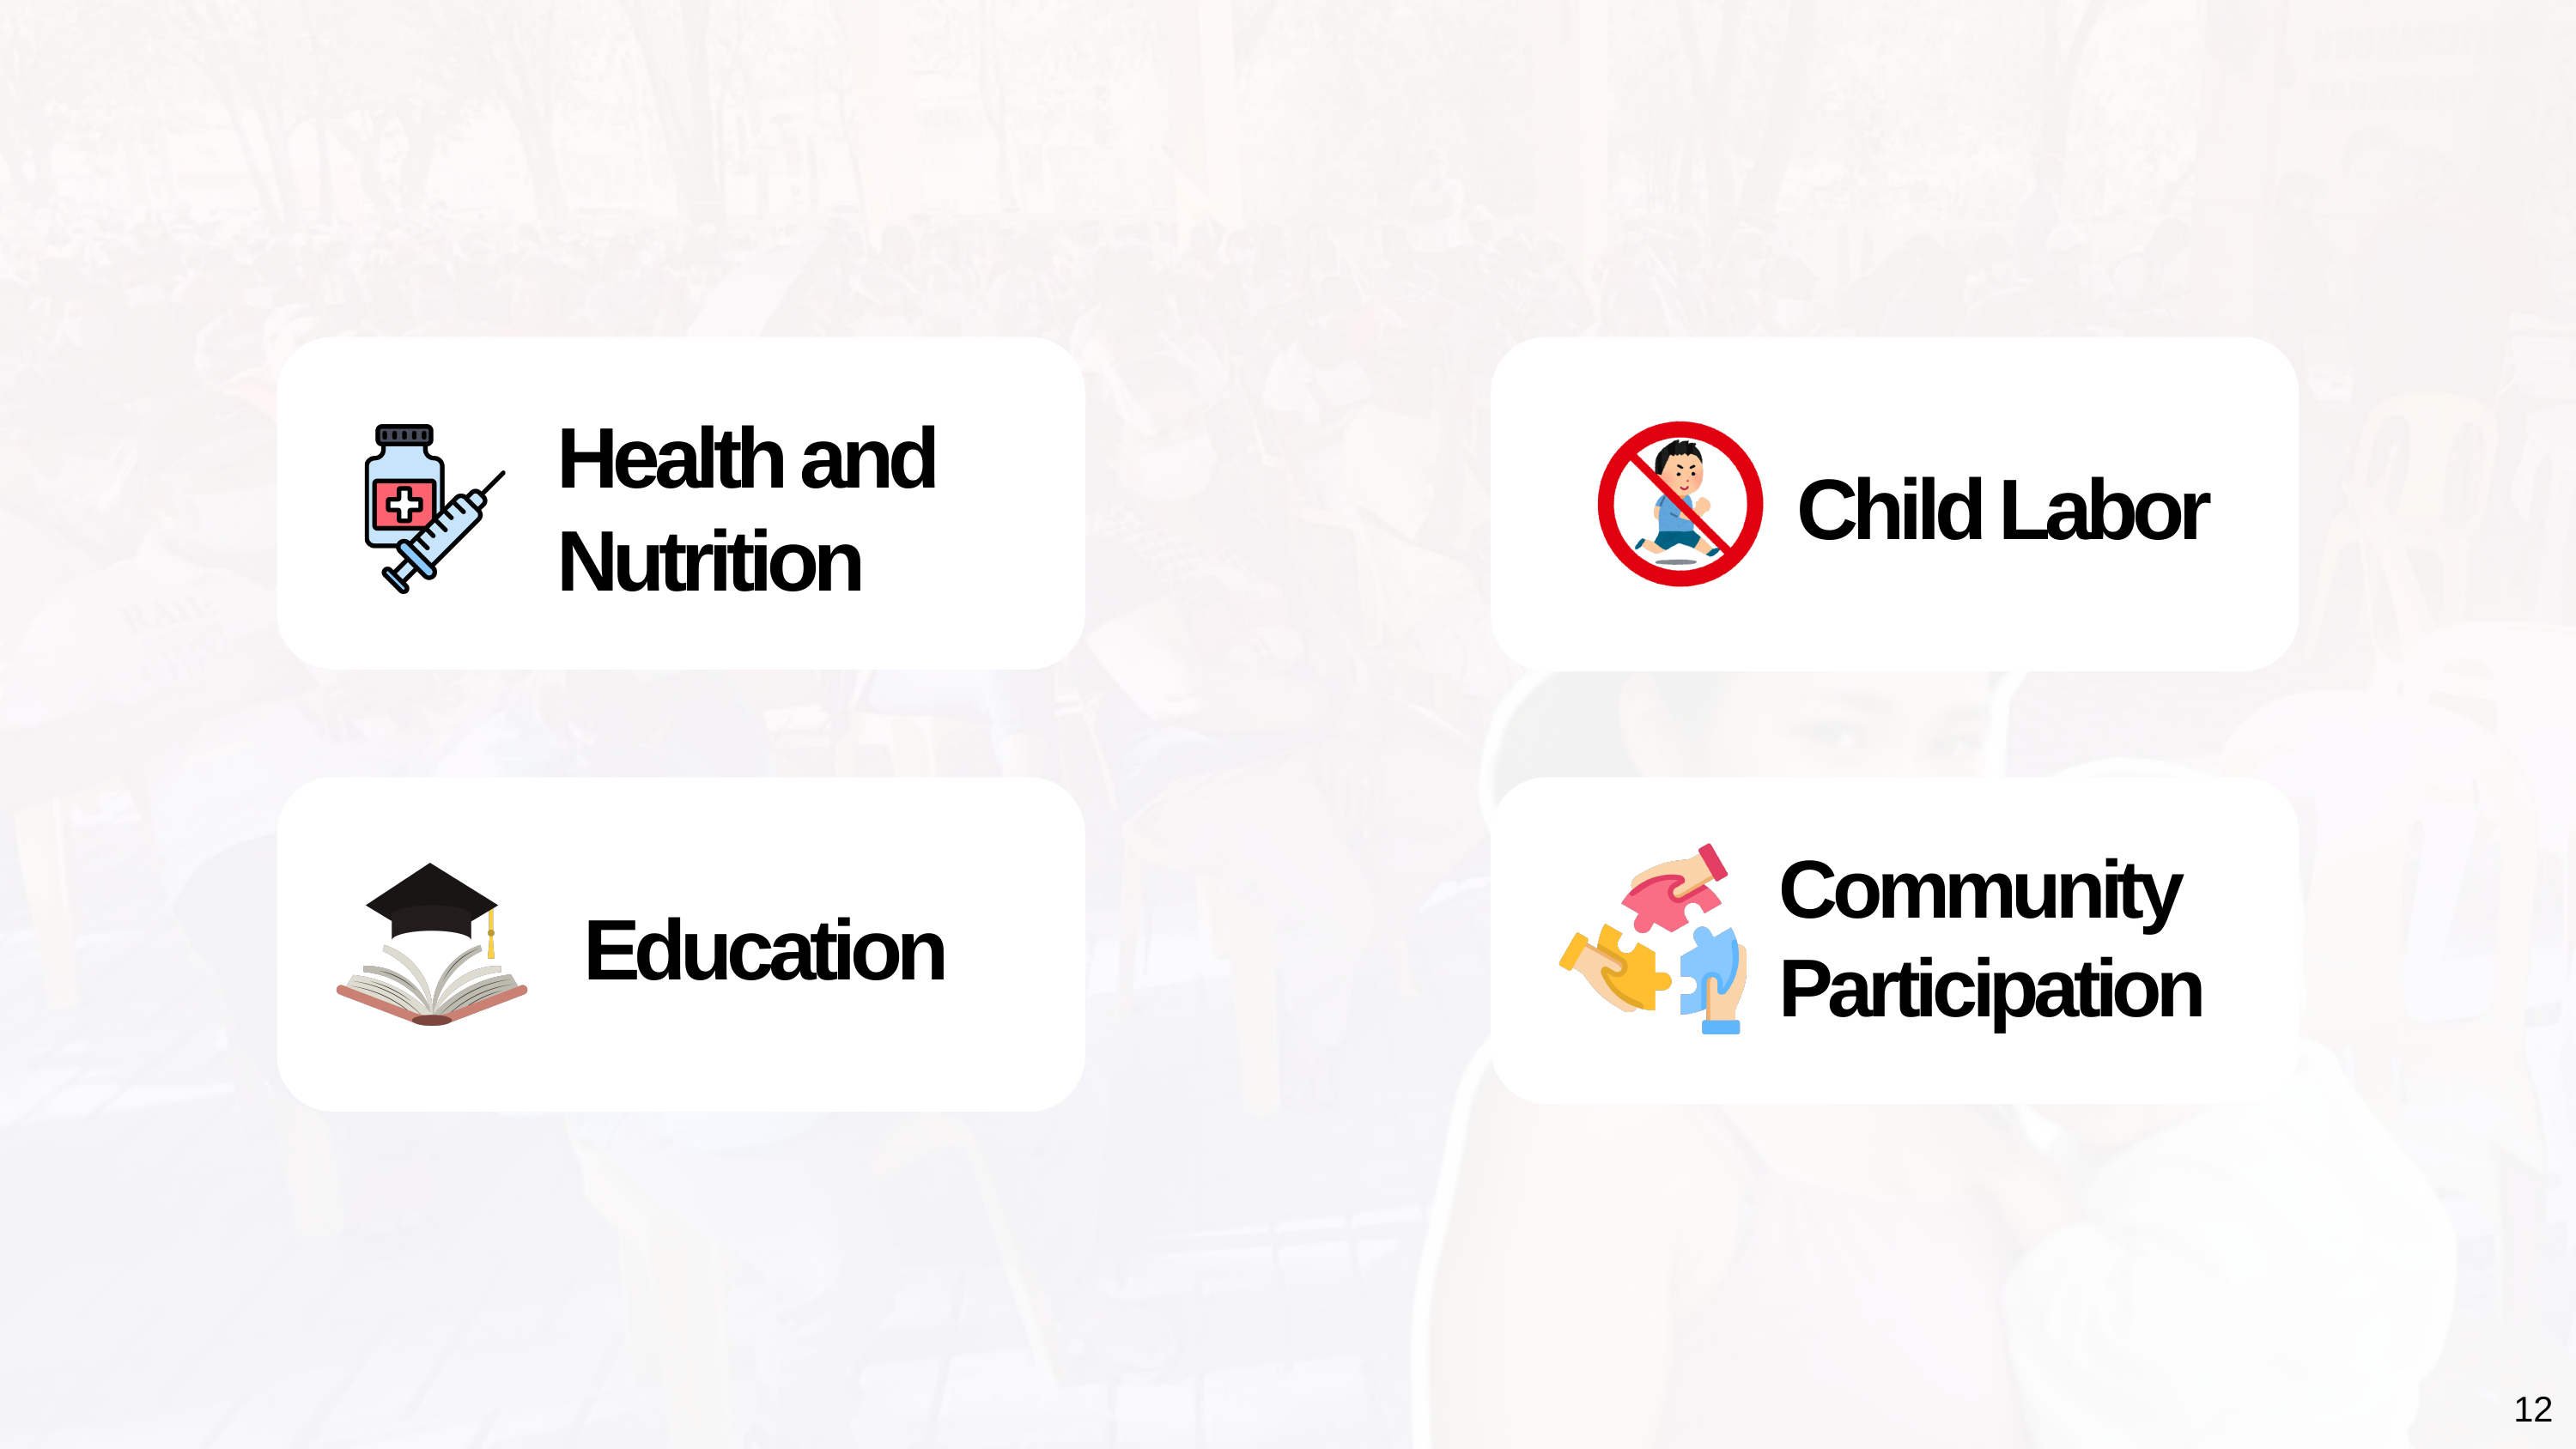

Health and
Nutrition

Child Labor

Education

Community Participation

12